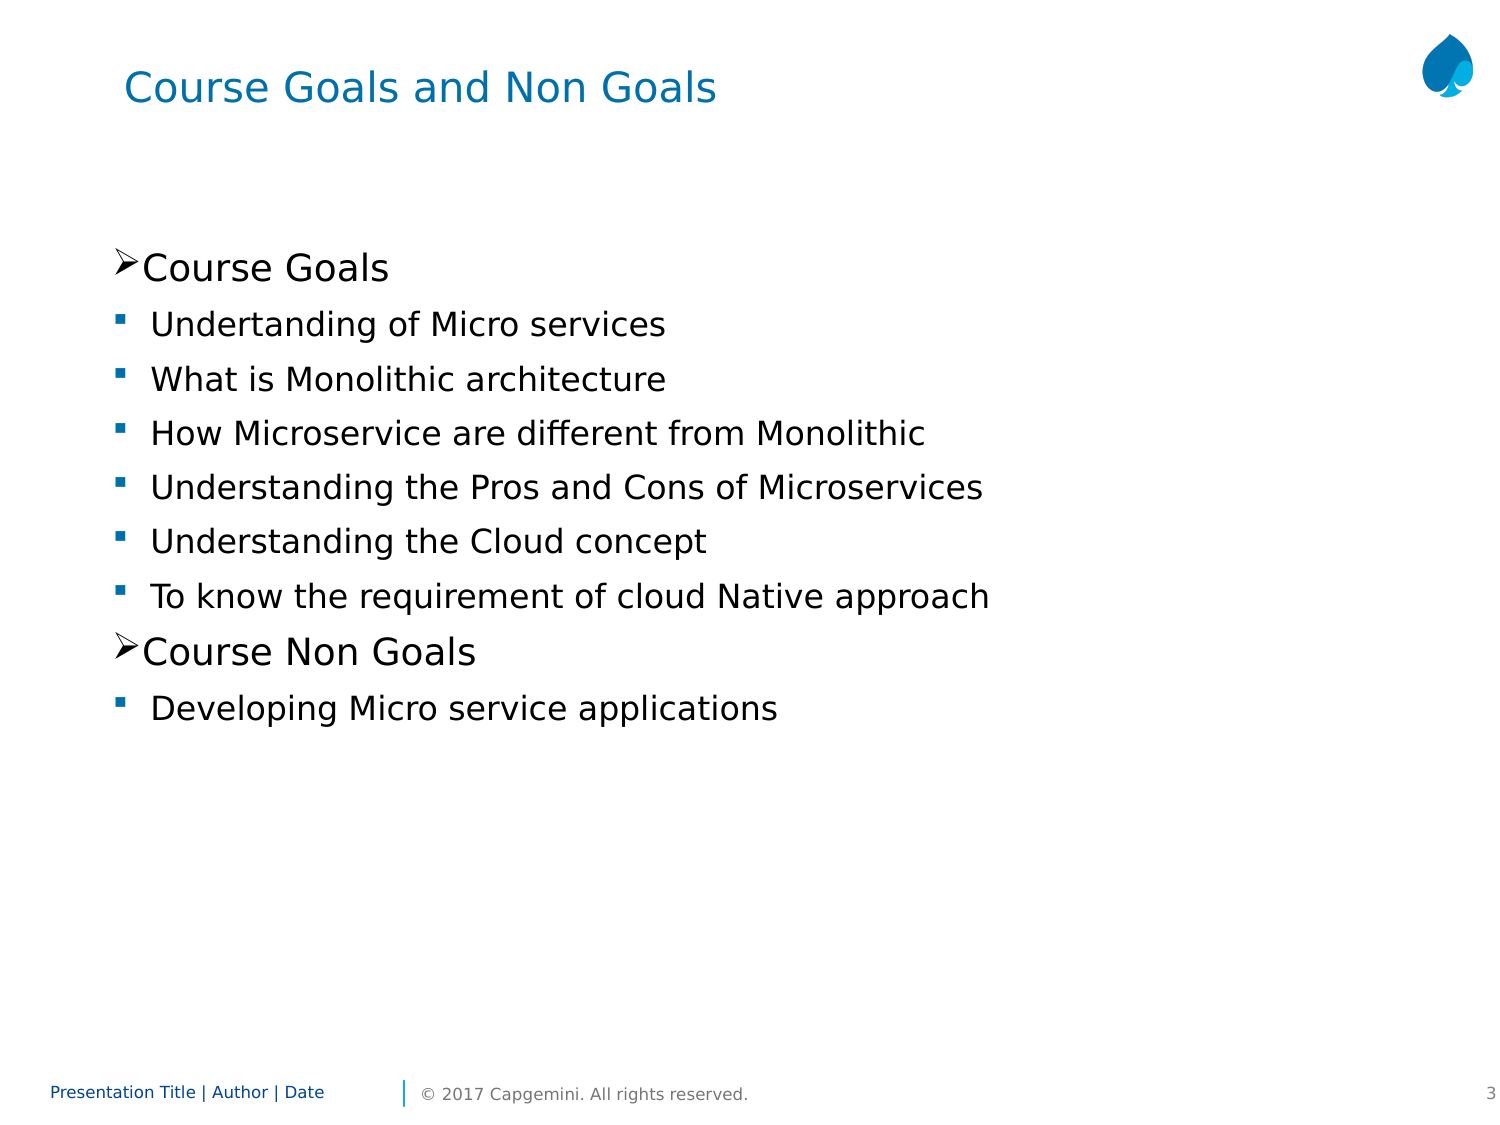

Course Goals and Non Goals
Course Goals
Undertanding of Micro services
What is Monolithic architecture
How Microservice are different from Monolithic
Understanding the Pros and Cons of Microservices
Understanding the Cloud concept
To know the requirement of cloud Native approach
Course Non Goals
Developing Micro service applications